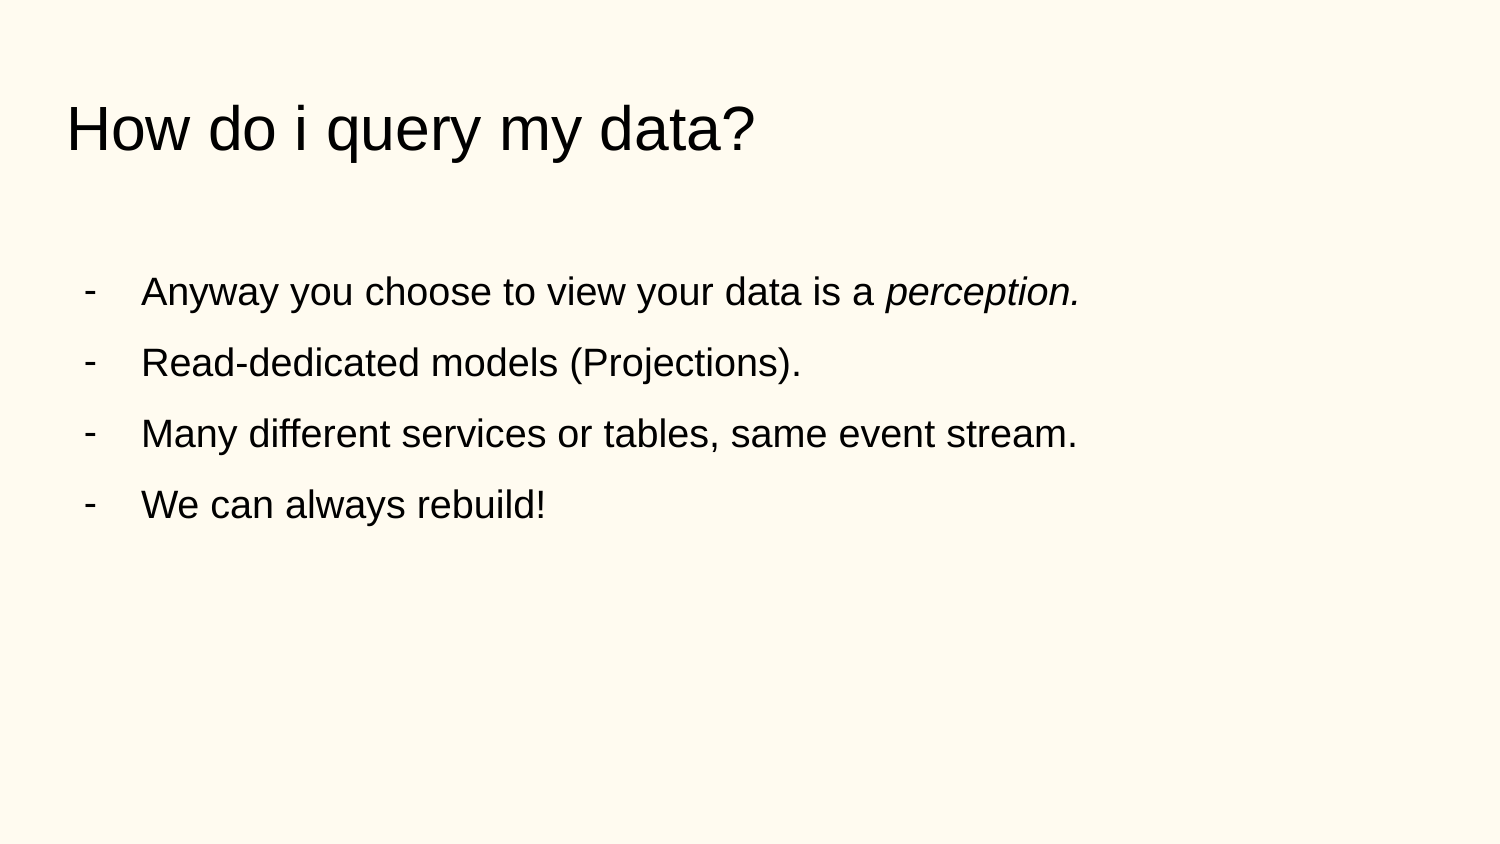

# How do i query my data?
Anyway you choose to view your data is a perception.
Read-dedicated models (Projections).
Many different services or tables, same event stream.
We can always rebuild!